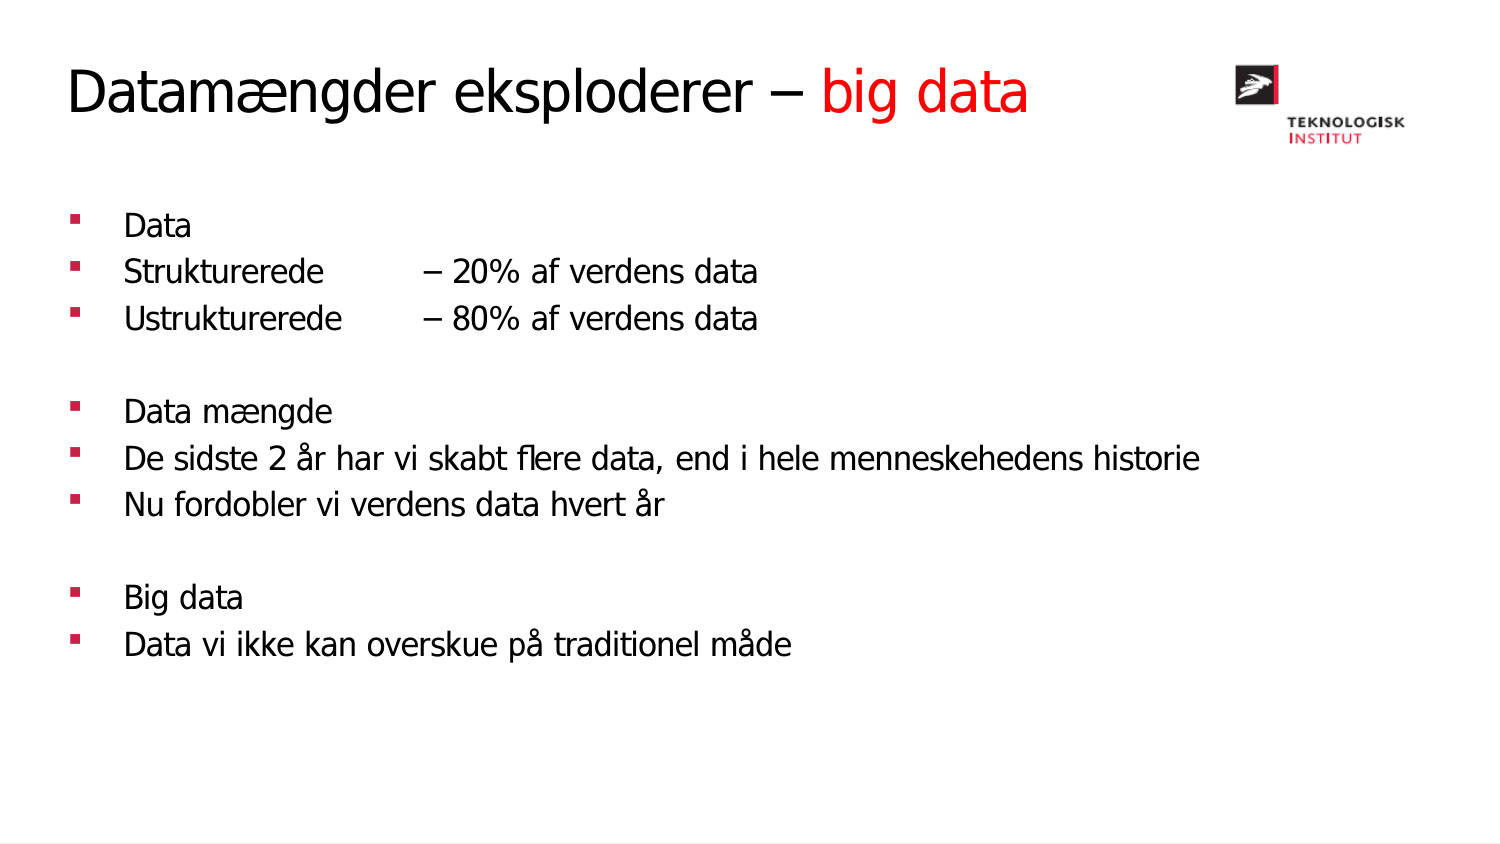

Datamængder eksploderer – big data
Data
Strukturerede 	– 20% af verdens data
Ustrukturerede 	– 80% af verdens data

Data mængde
De sidste 2 år har vi skabt flere data, end i hele menneskehedens historie
Nu fordobler vi verdens data hvert år

Big data
Data vi ikke kan overskue på traditionel måde